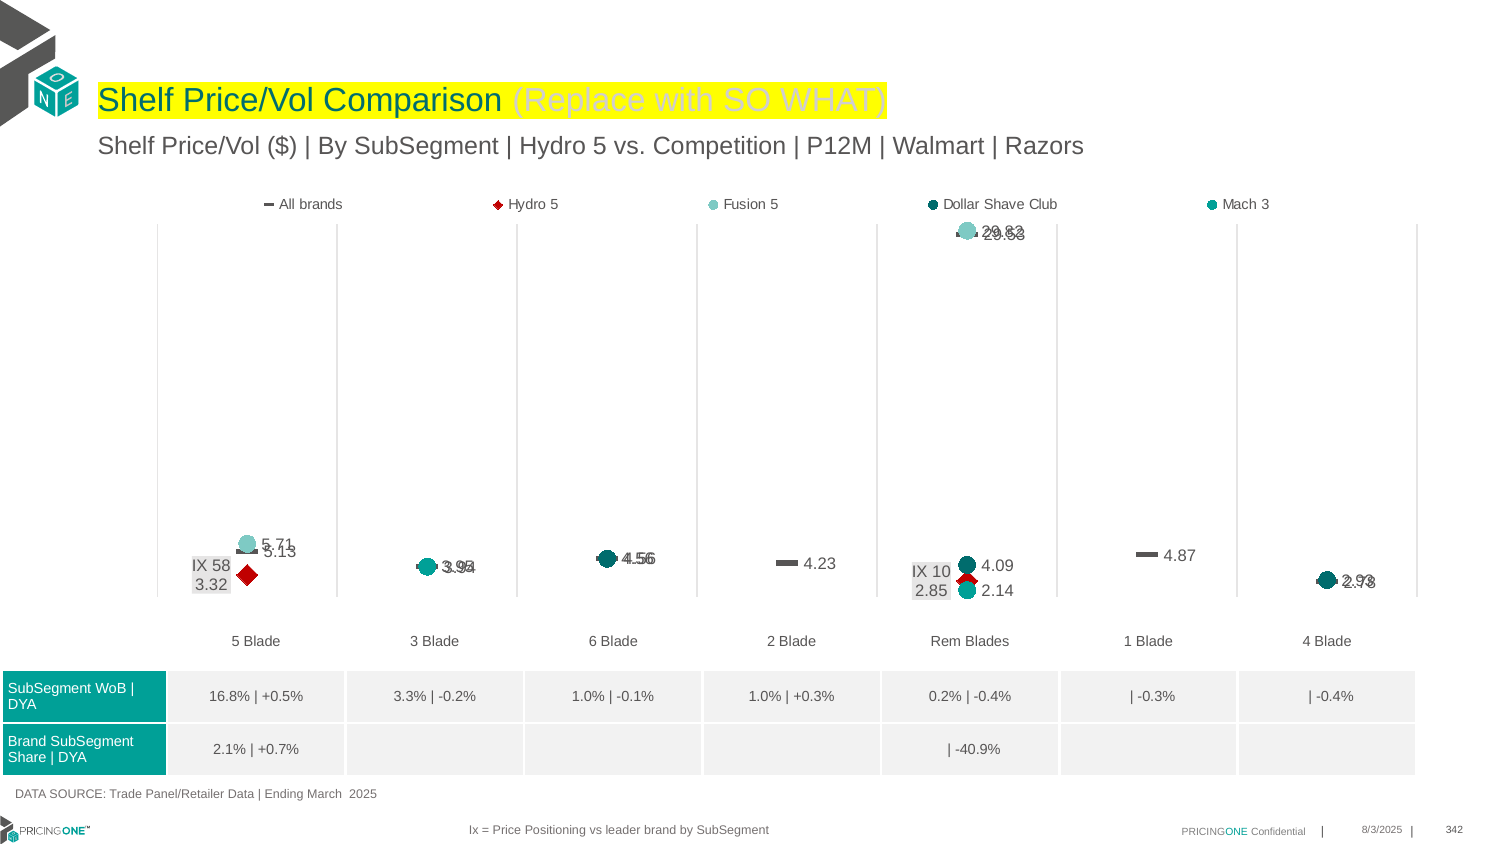

# Shelf Price/Vol Comparison (Replace with SO WHAT)
Shelf Price/Vol ($) | By SubSegment | Hydro 5 vs. Competition | P12M | Walmart | Razors

### Chart

| Category | All brands | Hydro 5 | Fusion 5 | Dollar Shave Club | Mach 3 |
|---|---|---|---|---|---|
| IX 58 | 5.13 | 3.32 | 5.71 | None | None |
| None | 3.94 | None | None | None | 3.95 |
| None | 4.56 | None | None | 4.56 | None |
| None | 4.23 | None | None | None | None |
| IX 10 | 29.53 | 2.85 | 29.82 | 4.09 | 2.14 |
| None | 4.87 | None | None | None | None |
| None | 2.78 | None | None | 2.93 | None |
|  | 5 Blade | 3 Blade | 6 Blade | 2 Blade | Rem Blades | 1 Blade | 4 Blade |
| --- | --- | --- | --- | --- | --- | --- | --- |
| SubSegment WoB | DYA | 16.8% | +0.5% | 3.3% | -0.2% | 1.0% | -0.1% | 1.0% | +0.3% | 0.2% | -0.4% | | -0.3% | | -0.4% |
| Brand SubSegment Share | DYA | 2.1% | +0.7% |  |  |  | | -40.9% |  |  |
DATA SOURCE: Trade Panel/Retailer Data | Ending March  2025
Ix = Price Positioning vs leader brand by SubSegment
8/3/2025
342